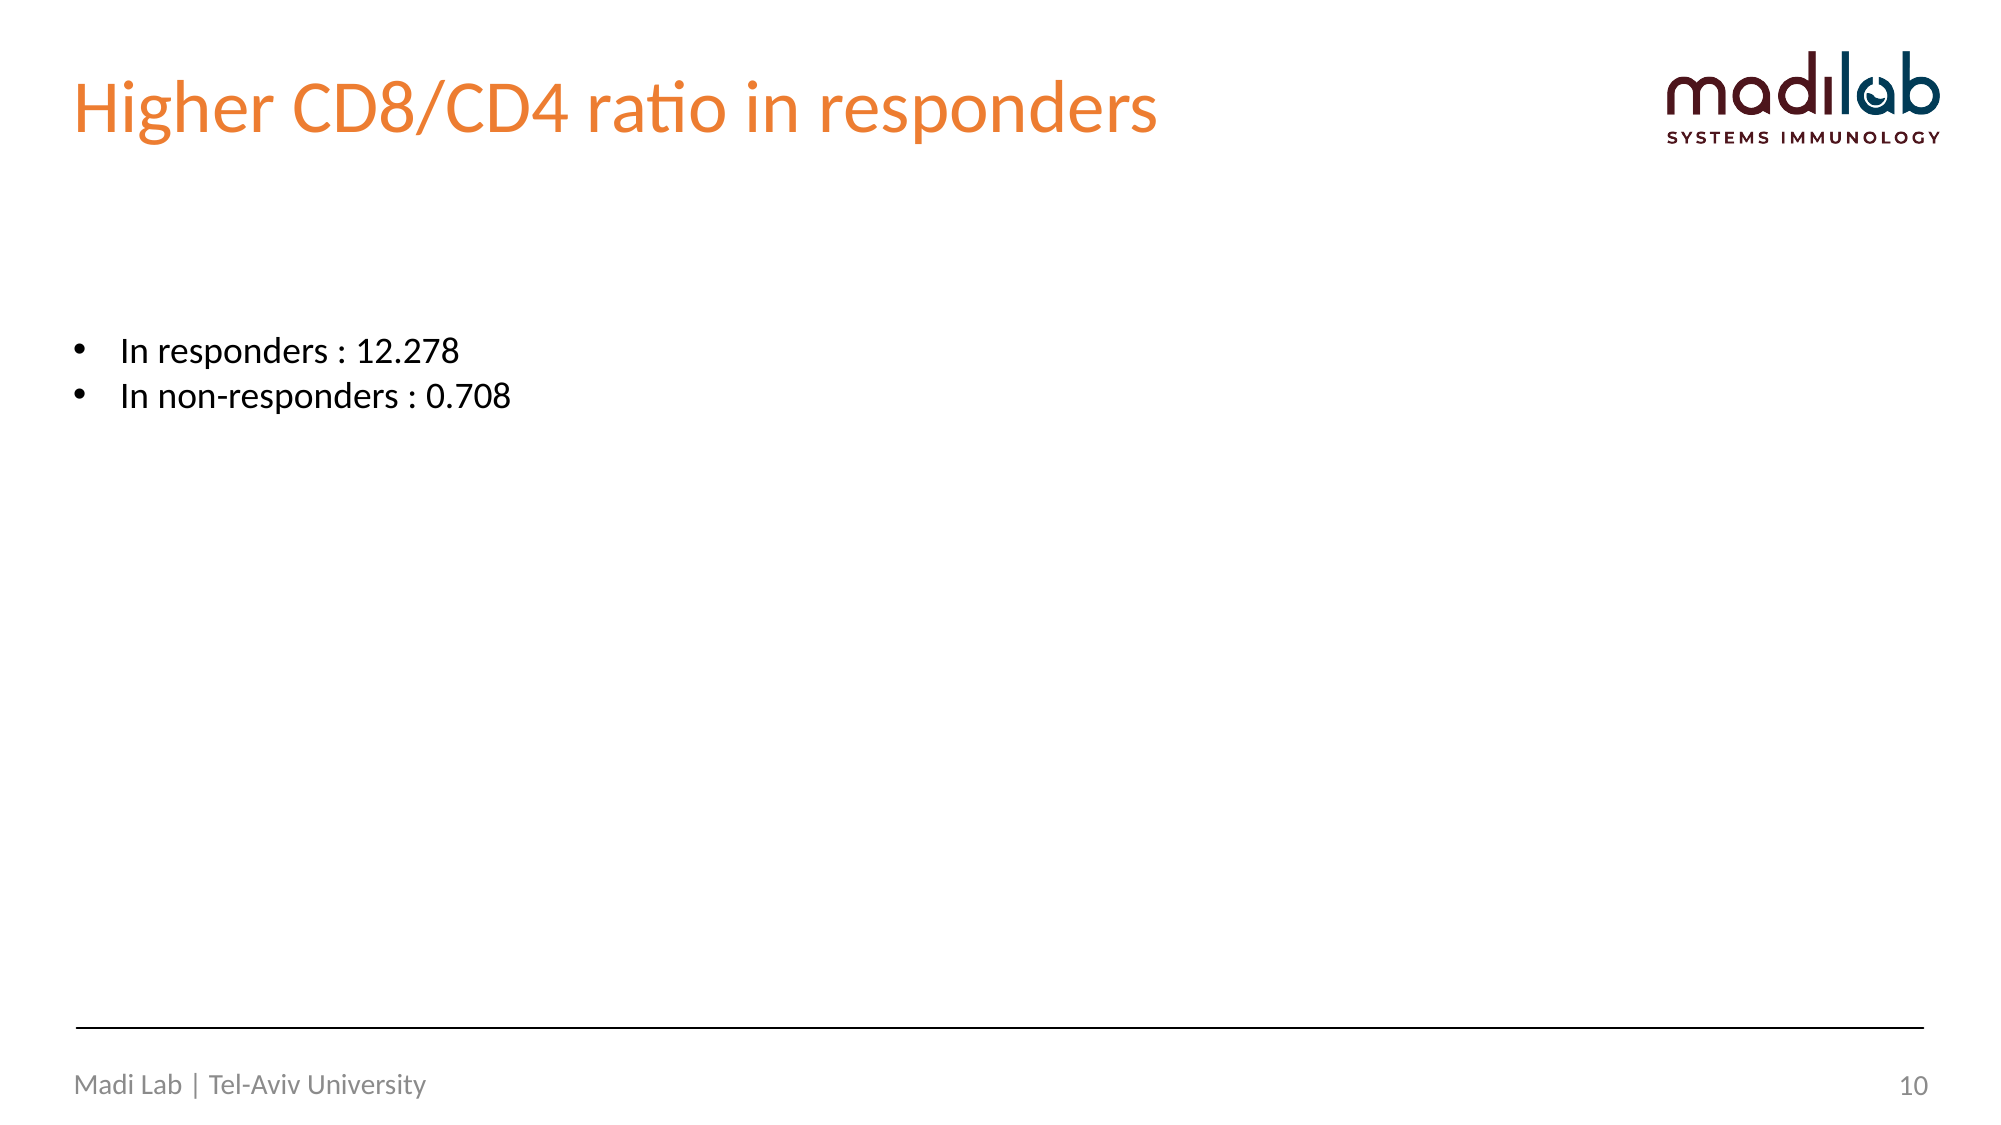

# Higher CD8/CD4 ratio in responders

In responders : 12.278
In non-responders : 0.708
Madi Lab | Tel-Aviv University
10